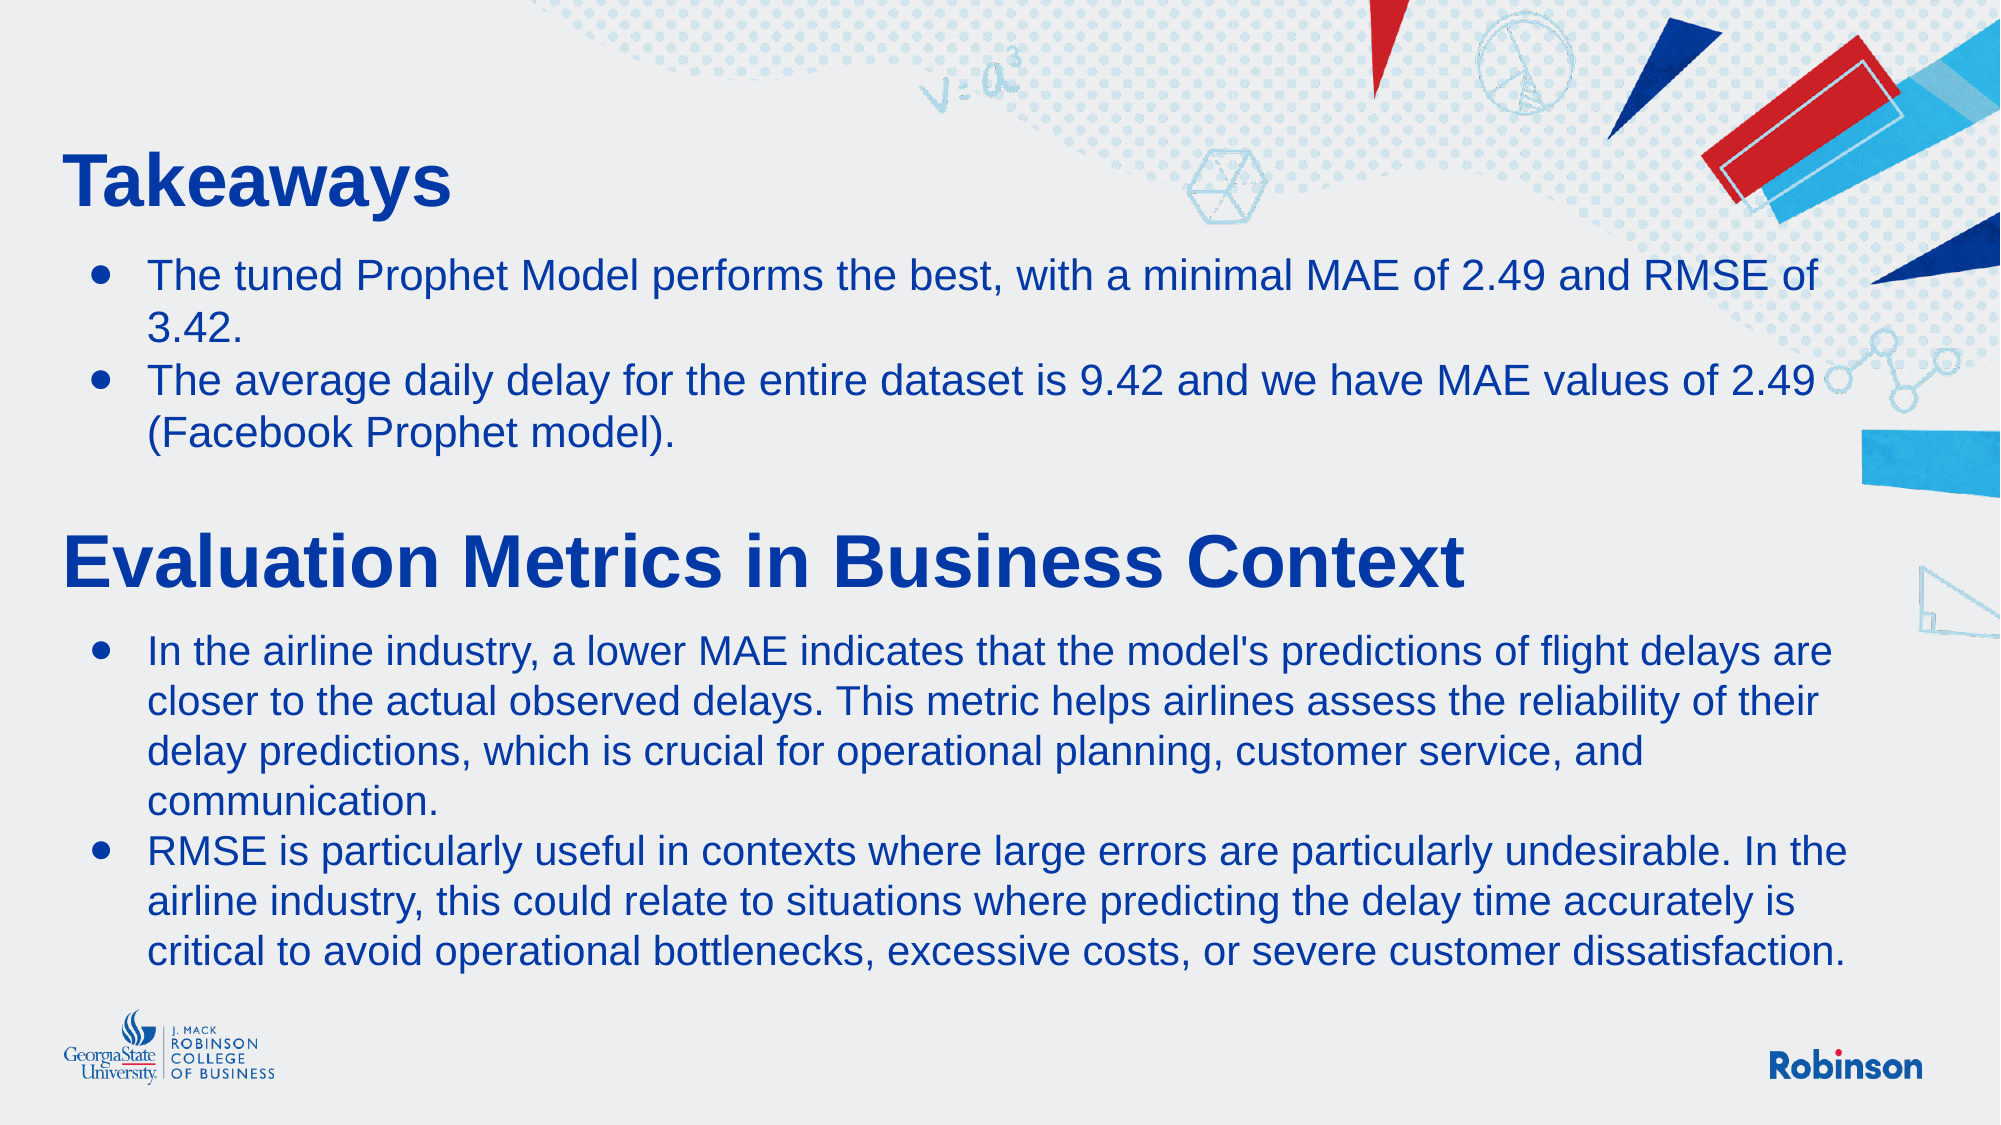

# Takeaways
The tuned Prophet Model performs the best, with a minimal MAE of 2.49 and RMSE of 3.42.
The average daily delay for the entire dataset is 9.42 and we have MAE values of 2.49 (Facebook Prophet model).

Evaluation Metrics in Business Context
In the airline industry, a lower MAE indicates that the model's predictions of flight delays are closer to the actual observed delays. This metric helps airlines assess the reliability of their delay predictions, which is crucial for operational planning, customer service, and communication.
RMSE is particularly useful in contexts where large errors are particularly undesirable. In the airline industry, this could relate to situations where predicting the delay time accurately is critical to avoid operational bottlenecks, excessive costs, or severe customer dissatisfaction.